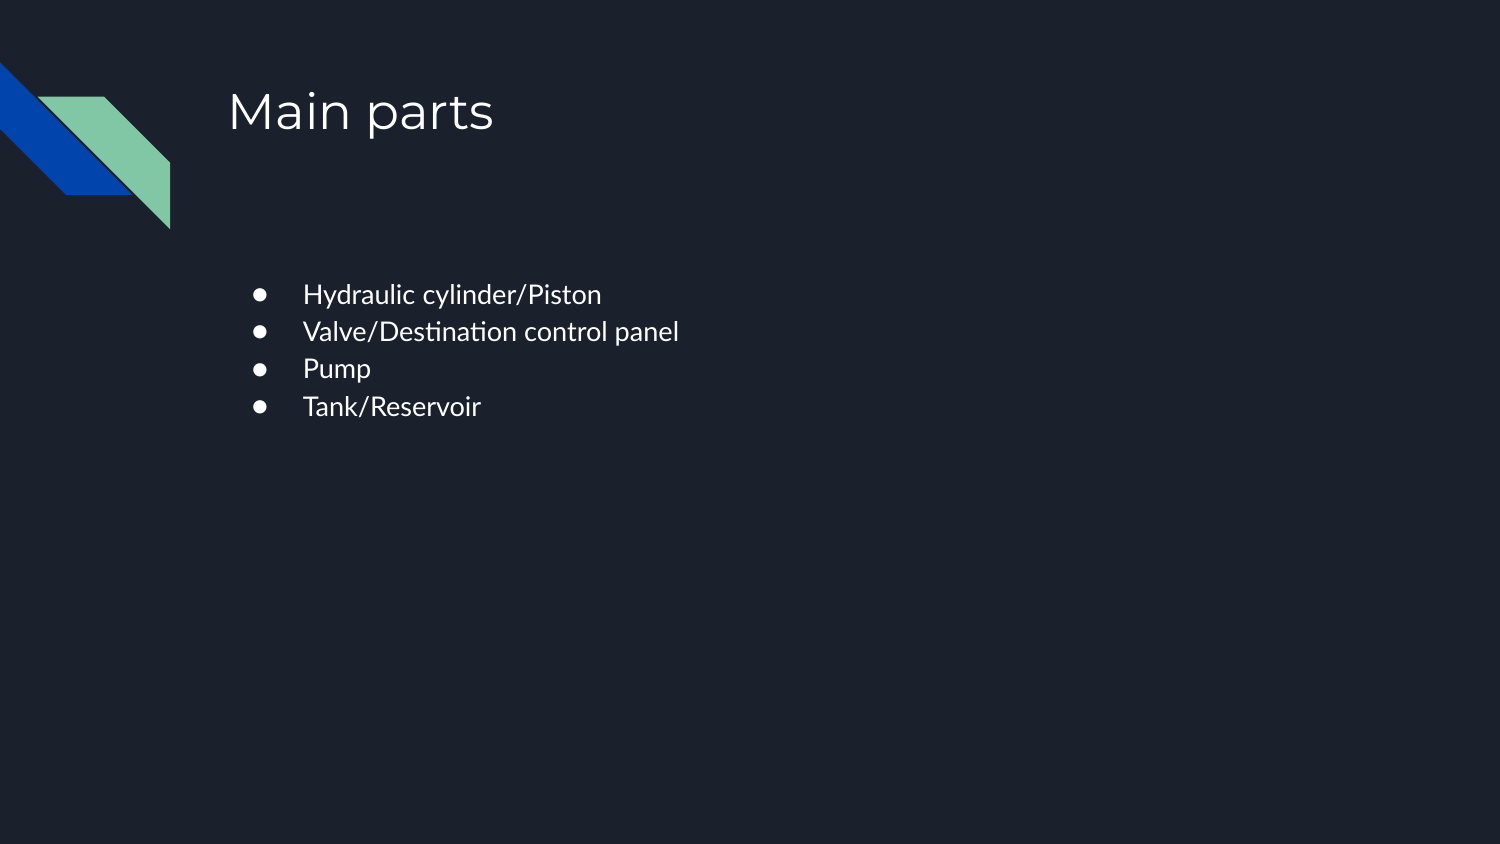

# Main parts
Hydraulic cylinder/Piston
Valve/Destination control panel
Pump
Tank/Reservoir